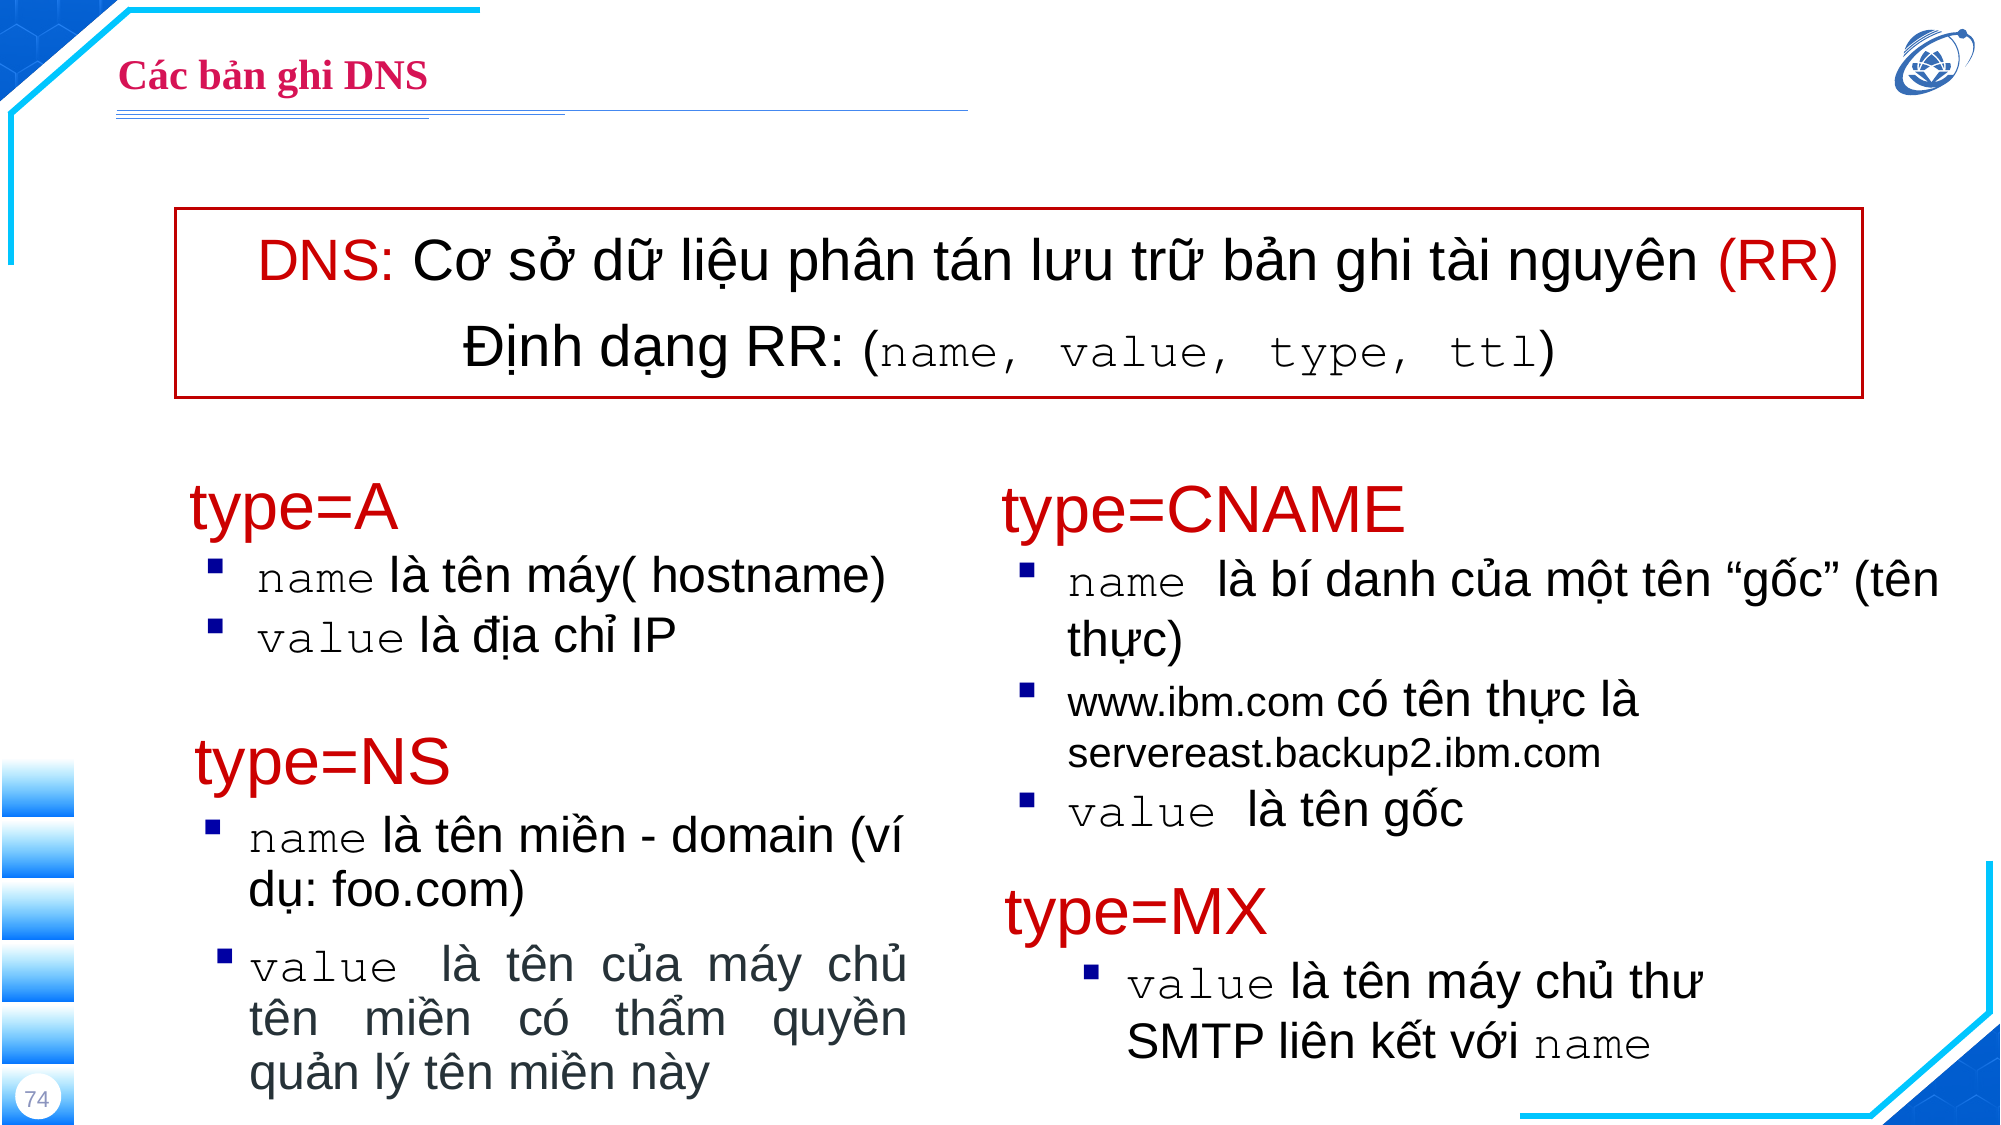

# Các bản ghi DNS

DNS: Cơ sở dữ liệu phân tán lưu trữ bản ghi tài nguyên (RR)
Định dạng RR: (name, value, type, ttl)
type=A
name là tên máy( hostname)
value là địa chỉ IP

type=CNAME
name là bí danh của một tên “gốc” (tên thực)
www.ibm.com có tên thực là servereast.backup2.ibm.com
value là tên gốc

type=NS
name là tên miền - domain (ví dụ: foo.com)
value là tên của máy chủ tên miền có thẩm quyền quản lý tên miền này

type=MX
value là tên máy chủ thư SMTP liên kết với name

74